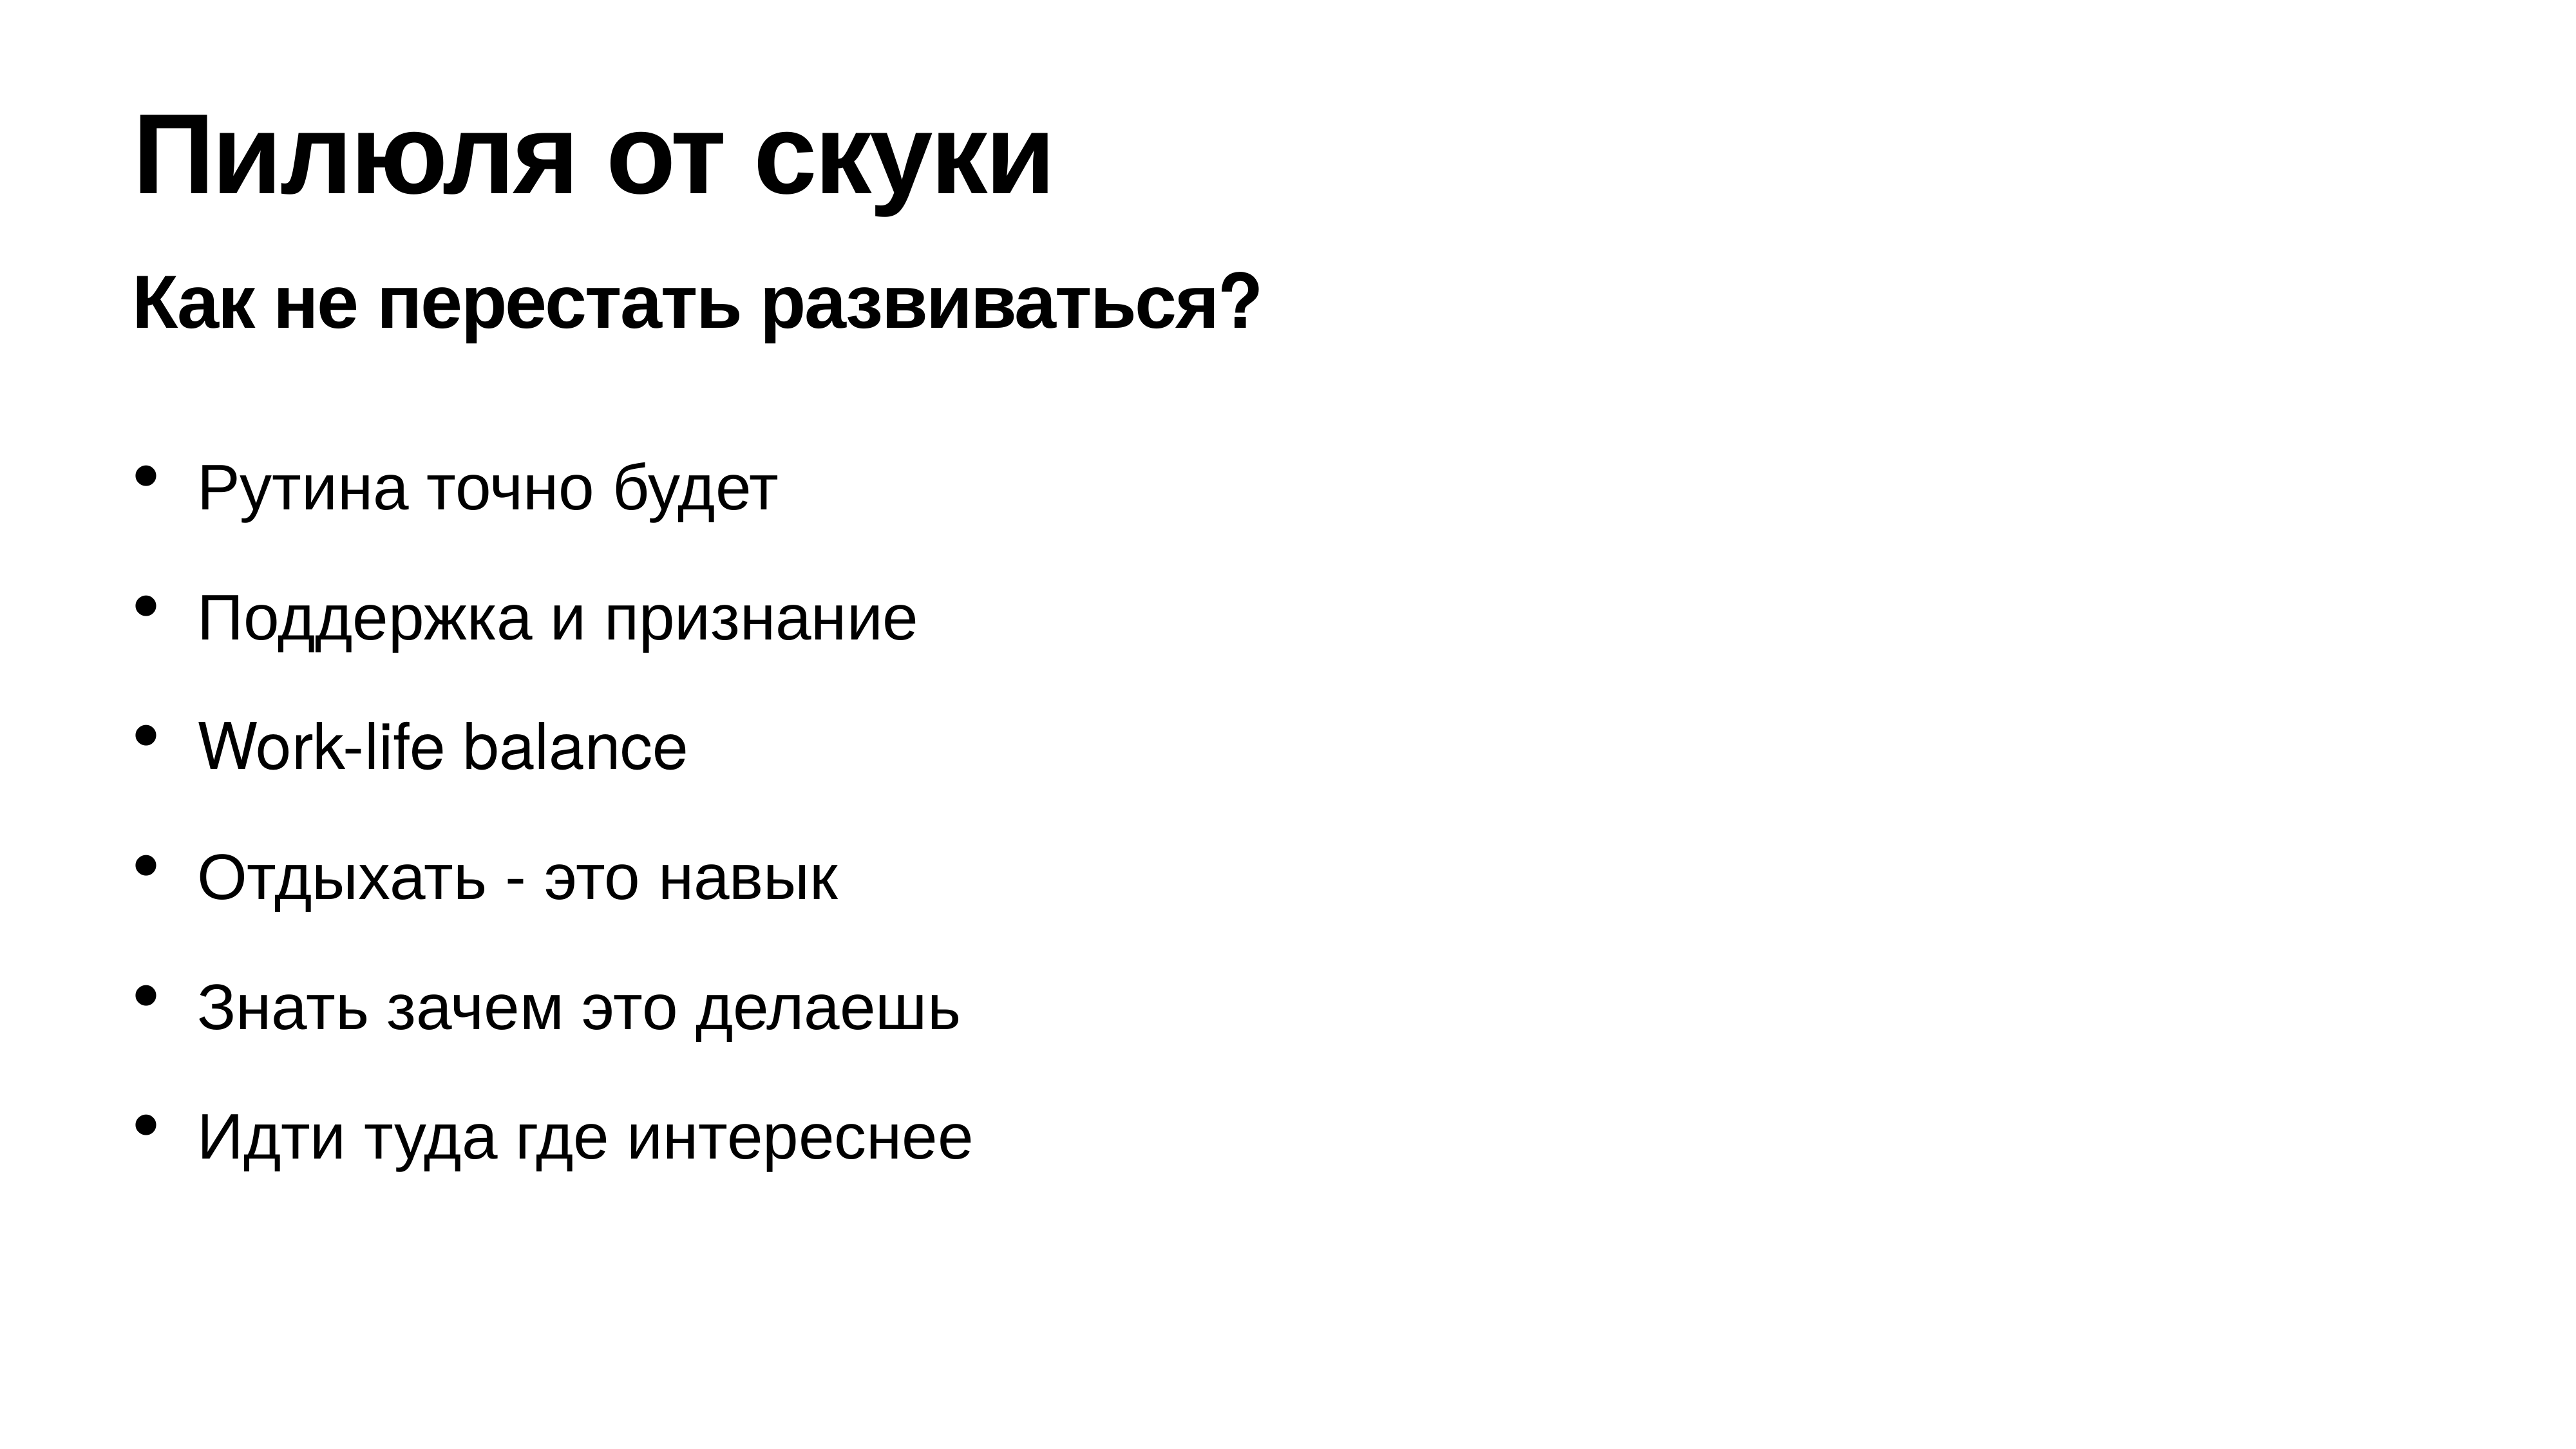

# Пилюля от скуки
Как не перестать развиваться?
Рутина точно будет
Поддержка и признание
Work-life balance
Отдыхать - это навык
Знать зачем это делаешь
Идти туда где интереснее